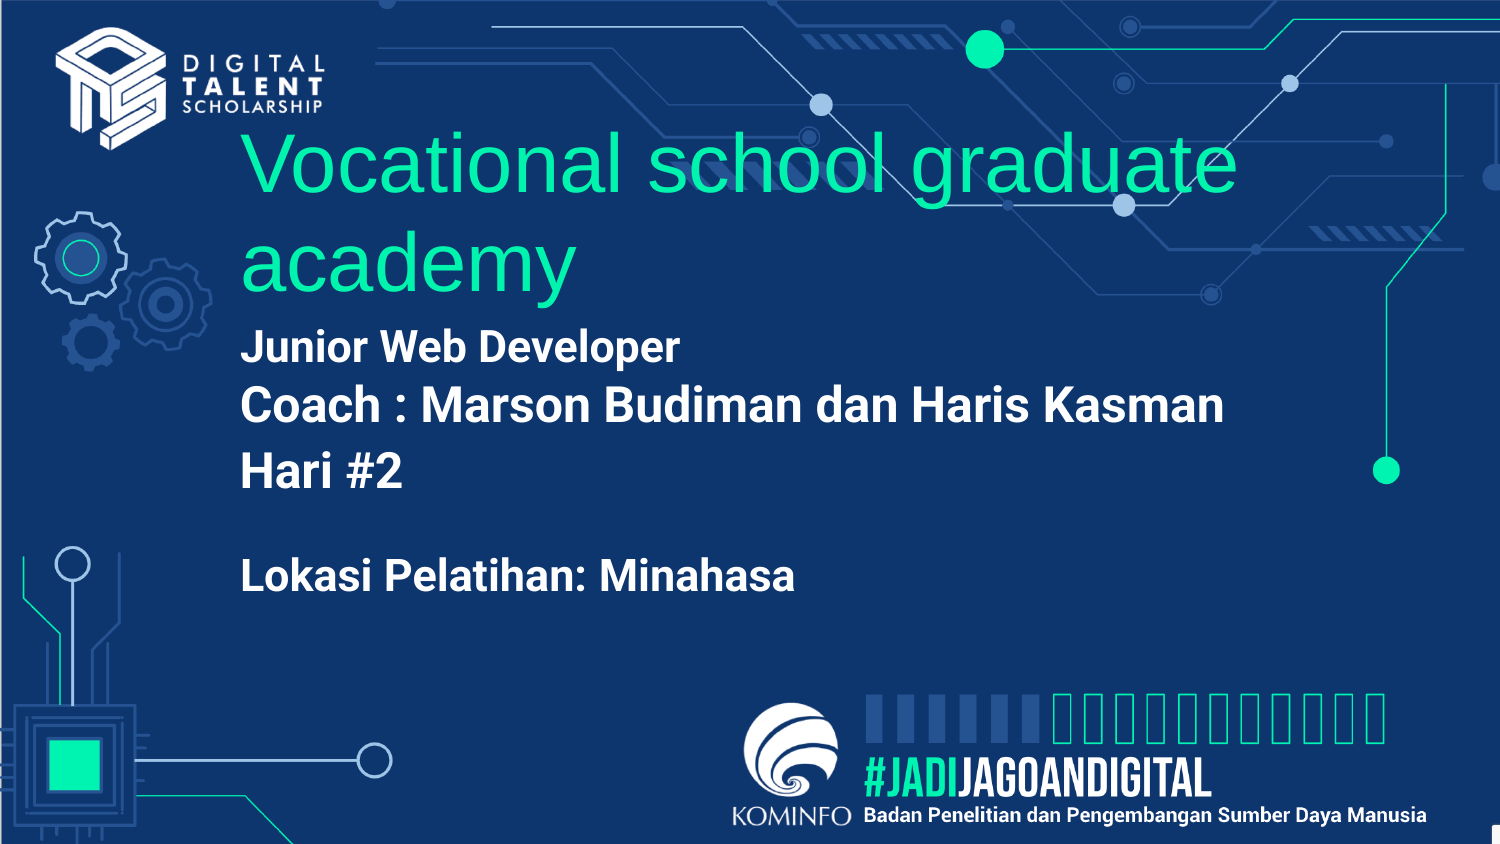

# Vocational school graduate academy
Junior Web Developer
Coach : Marson Budiman dan Haris Kasman
Hari #2
Lokasi Pelatihan: Minahasa